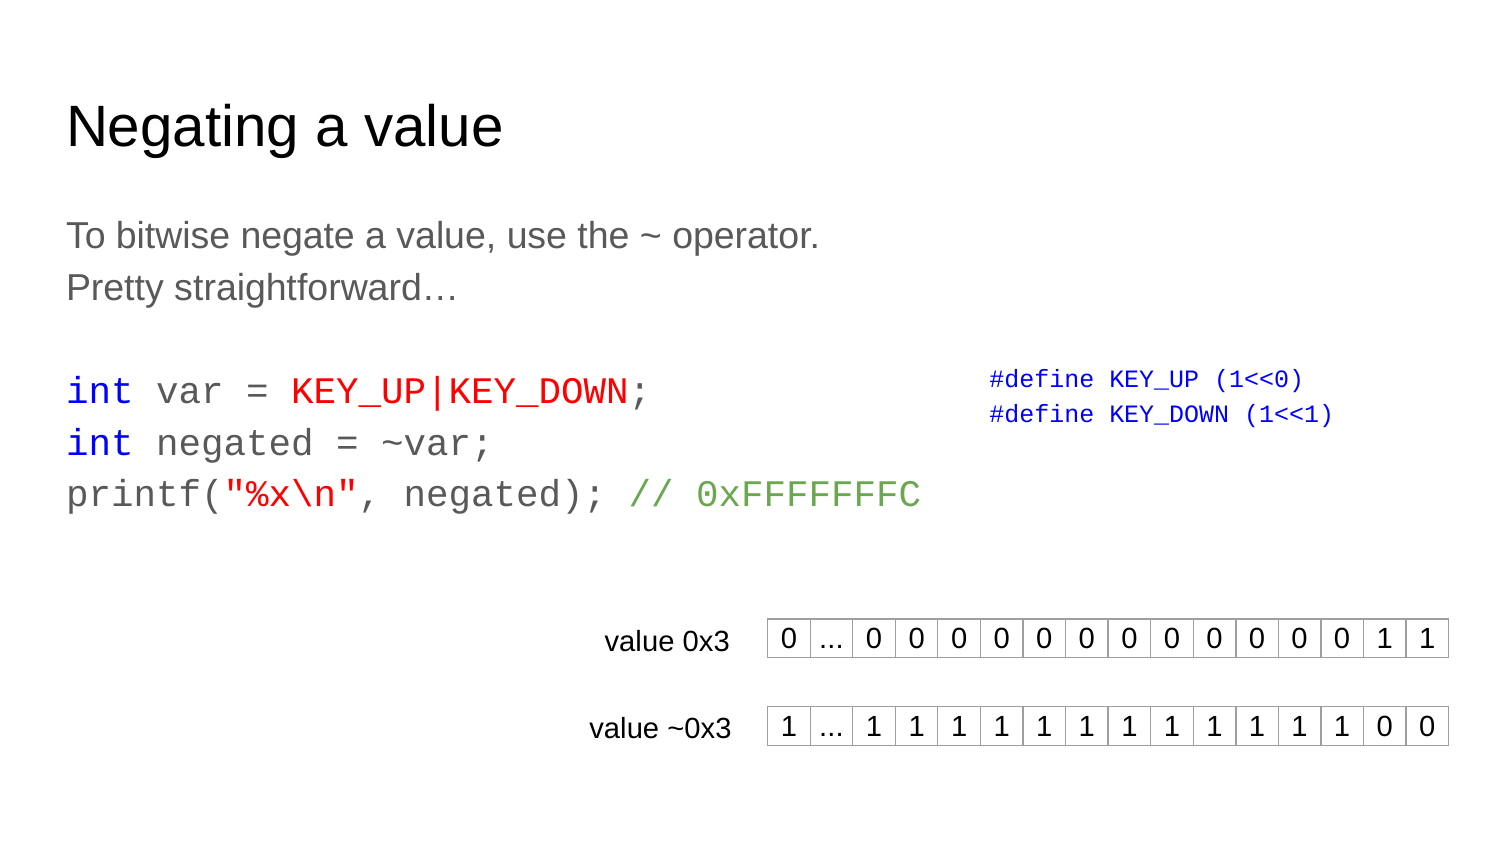

# Negating a value
To bitwise negate a value, use the ~ operator.
Pretty straightforward…
int var = KEY_UP|KEY_DOWN;
int negated = ~var;
printf("%x\n", negated); // 0xFFFFFFFC
#define KEY_UP (1<<0)
#define KEY_DOWN (1<<1)
value 0x3
| 0 | ... | 0 | 0 | 0 | 0 | 0 | 0 |
| --- | --- | --- | --- | --- | --- | --- | --- |
| 0 | 0 | 0 | 0 | 0 | 0 | 1 | 1 |
| --- | --- | --- | --- | --- | --- | --- | --- |
value ~0x3
| 1 | ... | 1 | 1 | 1 | 1 | 1 | 1 |
| --- | --- | --- | --- | --- | --- | --- | --- |
| 1 | 1 | 1 | 1 | 1 | 1 | 0 | 0 |
| --- | --- | --- | --- | --- | --- | --- | --- |